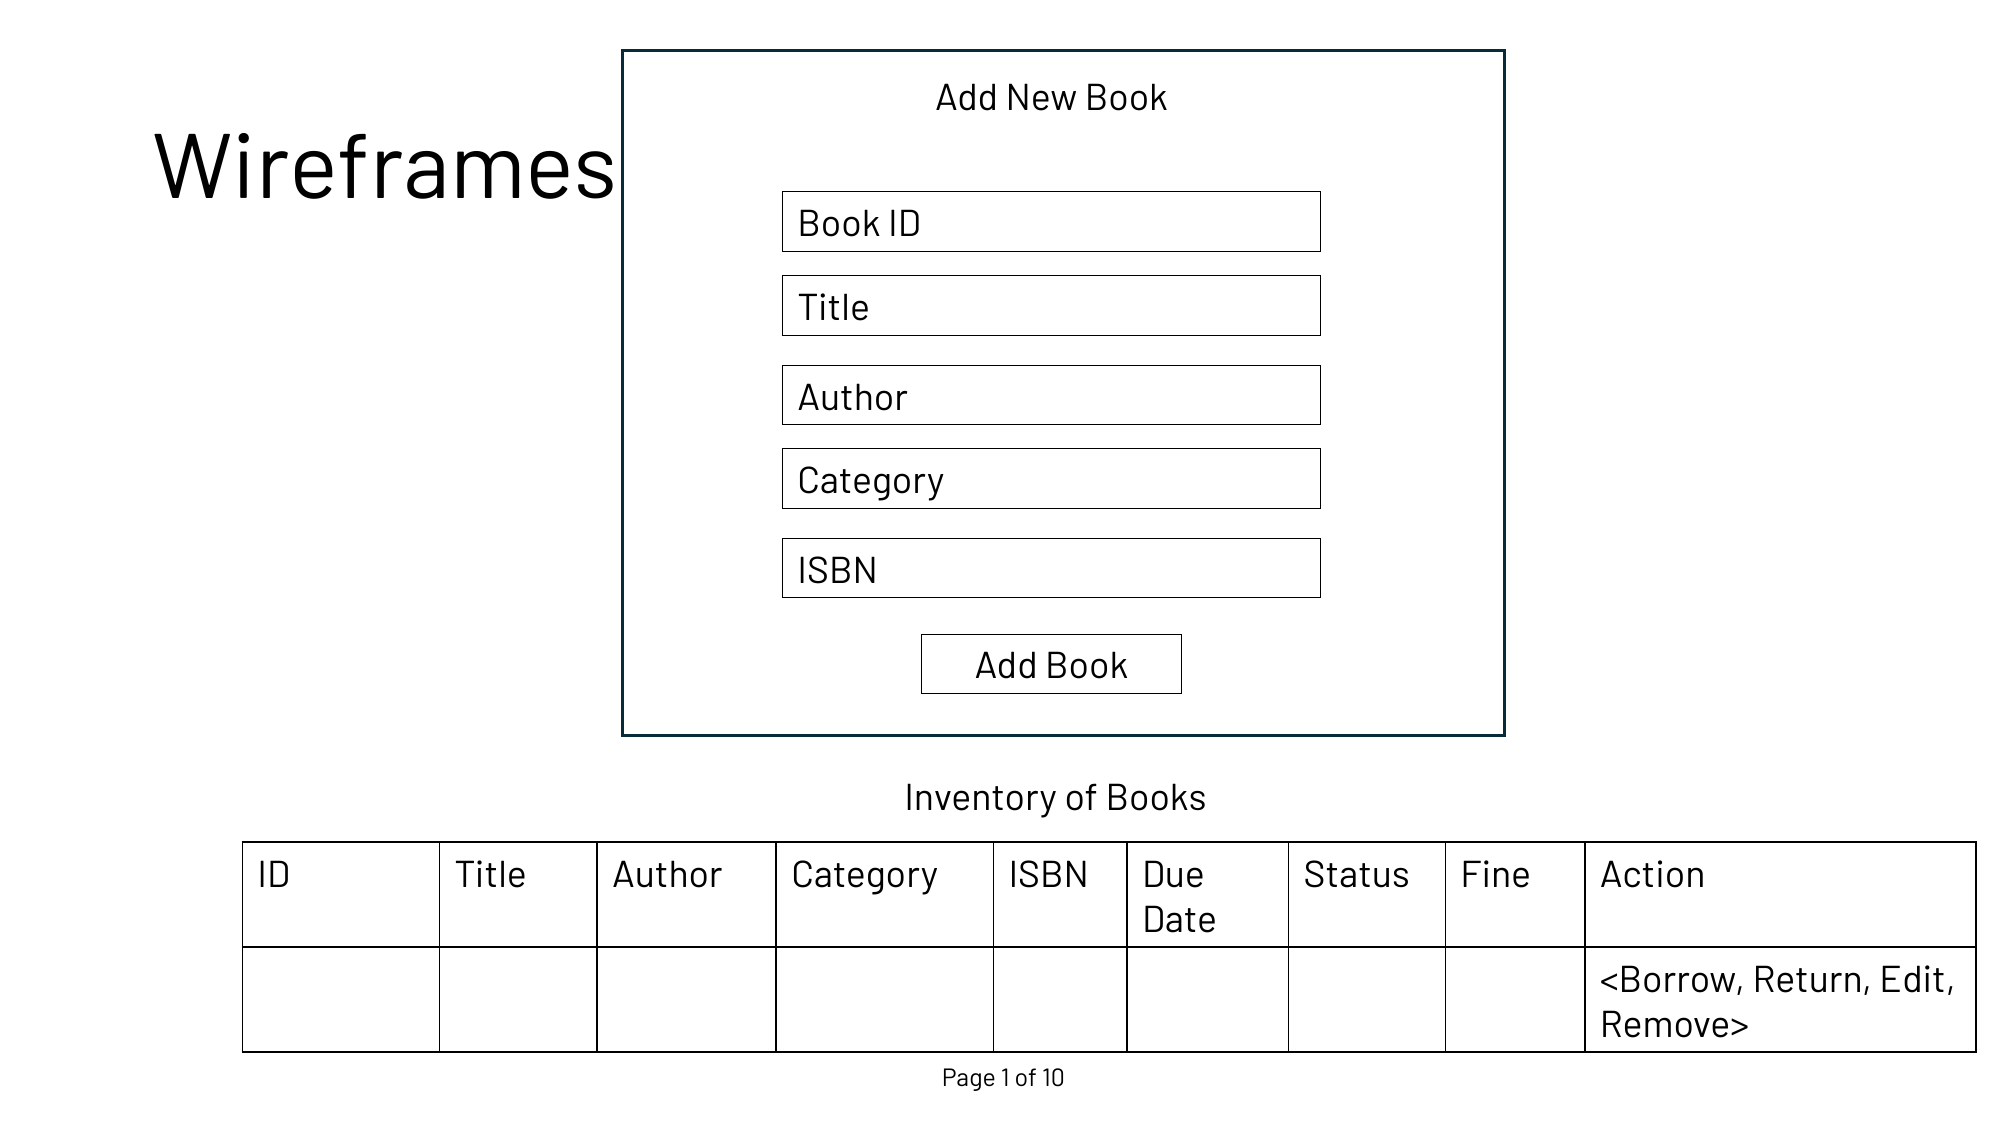

# Wireframes
Add New Book
Book ID
Title
Author
Category
ISBN
Add Book
Inventory of Books
| ID | Title | Author | Category | ISBN | Due Date | Status | Fine | Action |
| --- | --- | --- | --- | --- | --- | --- | --- | --- |
|  |  |  |  |  |  |  |  | <Borrow, Return, Edit, Remove> |
Page 1 of 10